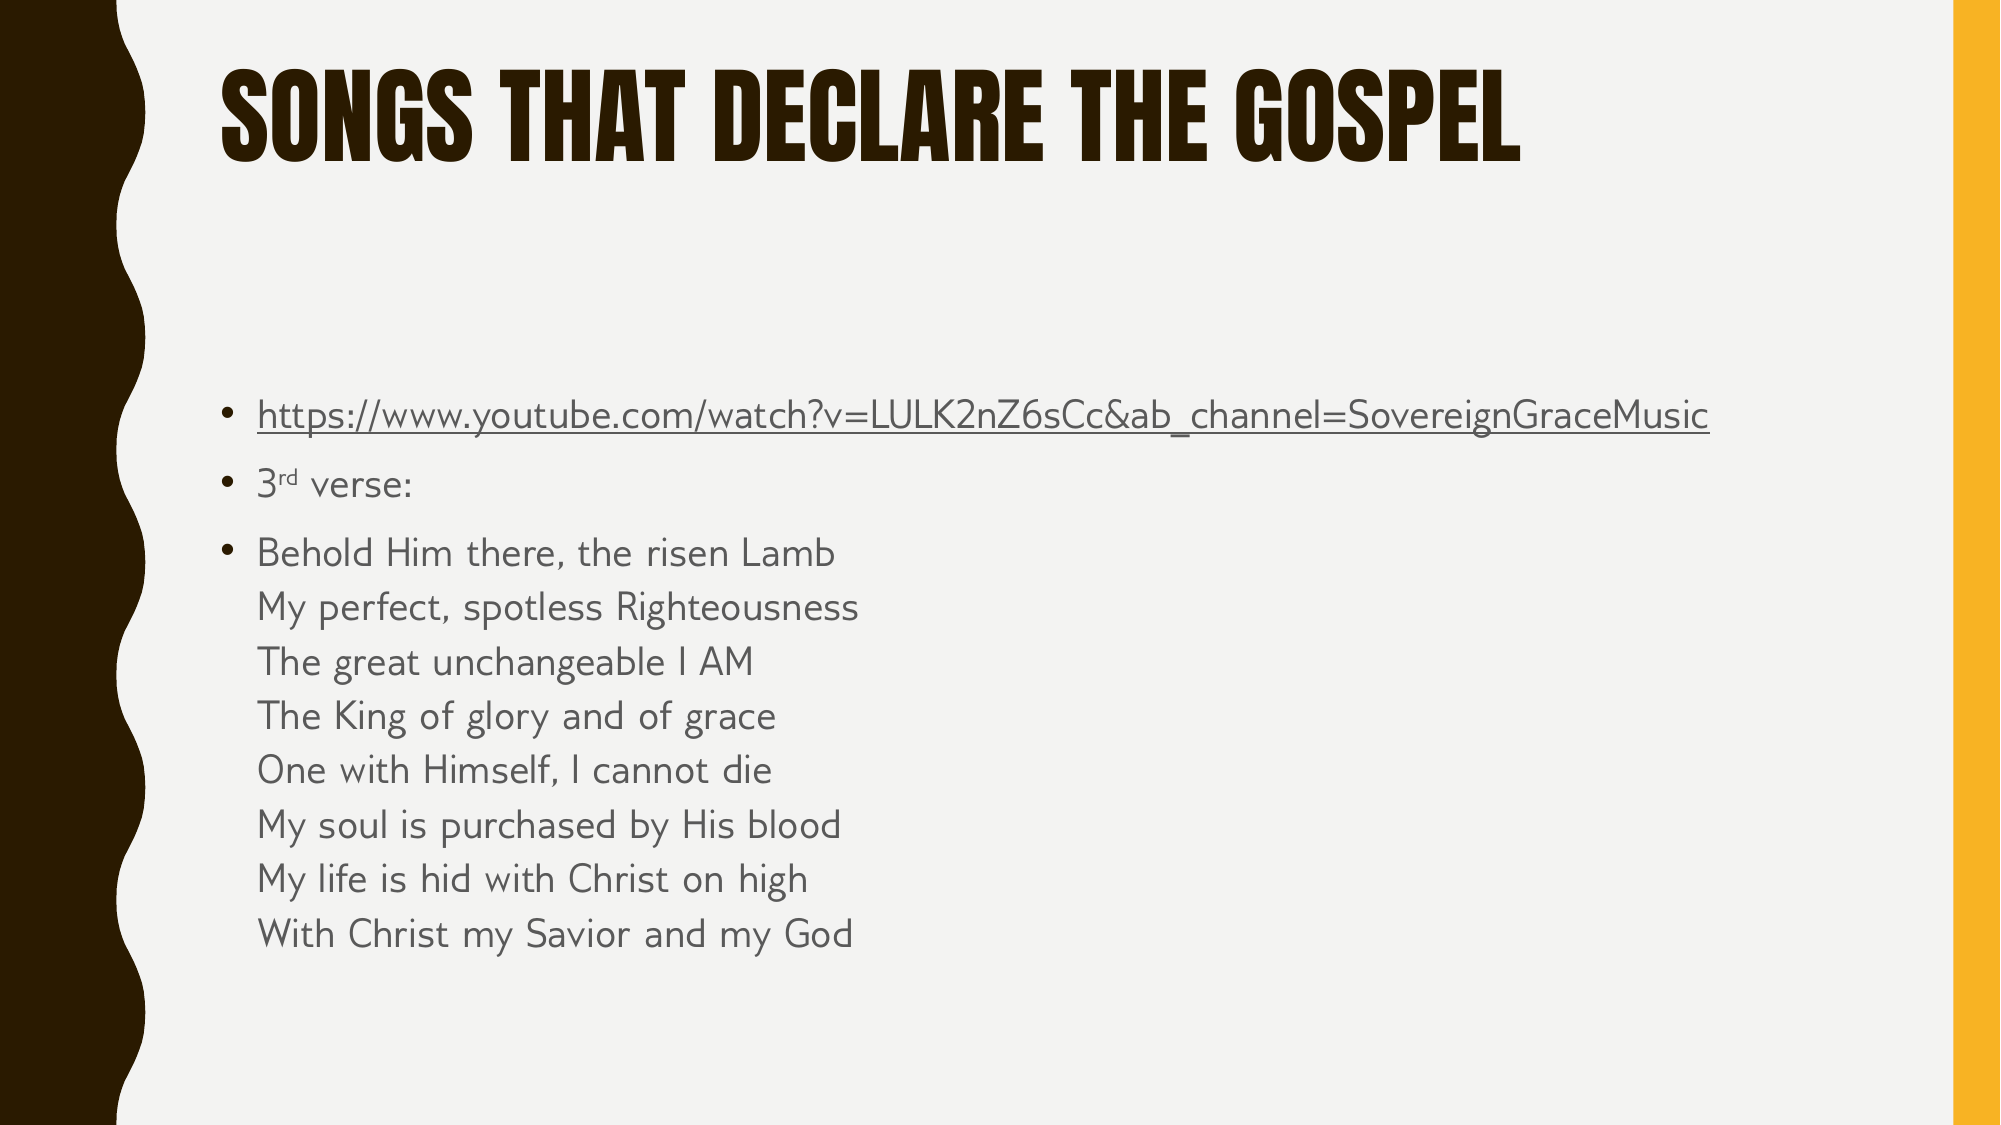

# SONGS THAT DECLARE THE GOSPEL
https://www.youtube.com/watch?v=LULK2nZ6sCc&ab_channel=SovereignGraceMusic
3rd verse:
Behold Him there, the risen Lamb
My perfect, spotless Righteousness
The great unchangeable I AM
The King of glory and of grace
One with Himself, I cannot die
My soul is purchased by His blood
My life is hid with Christ on high
With Christ my Savior and my God